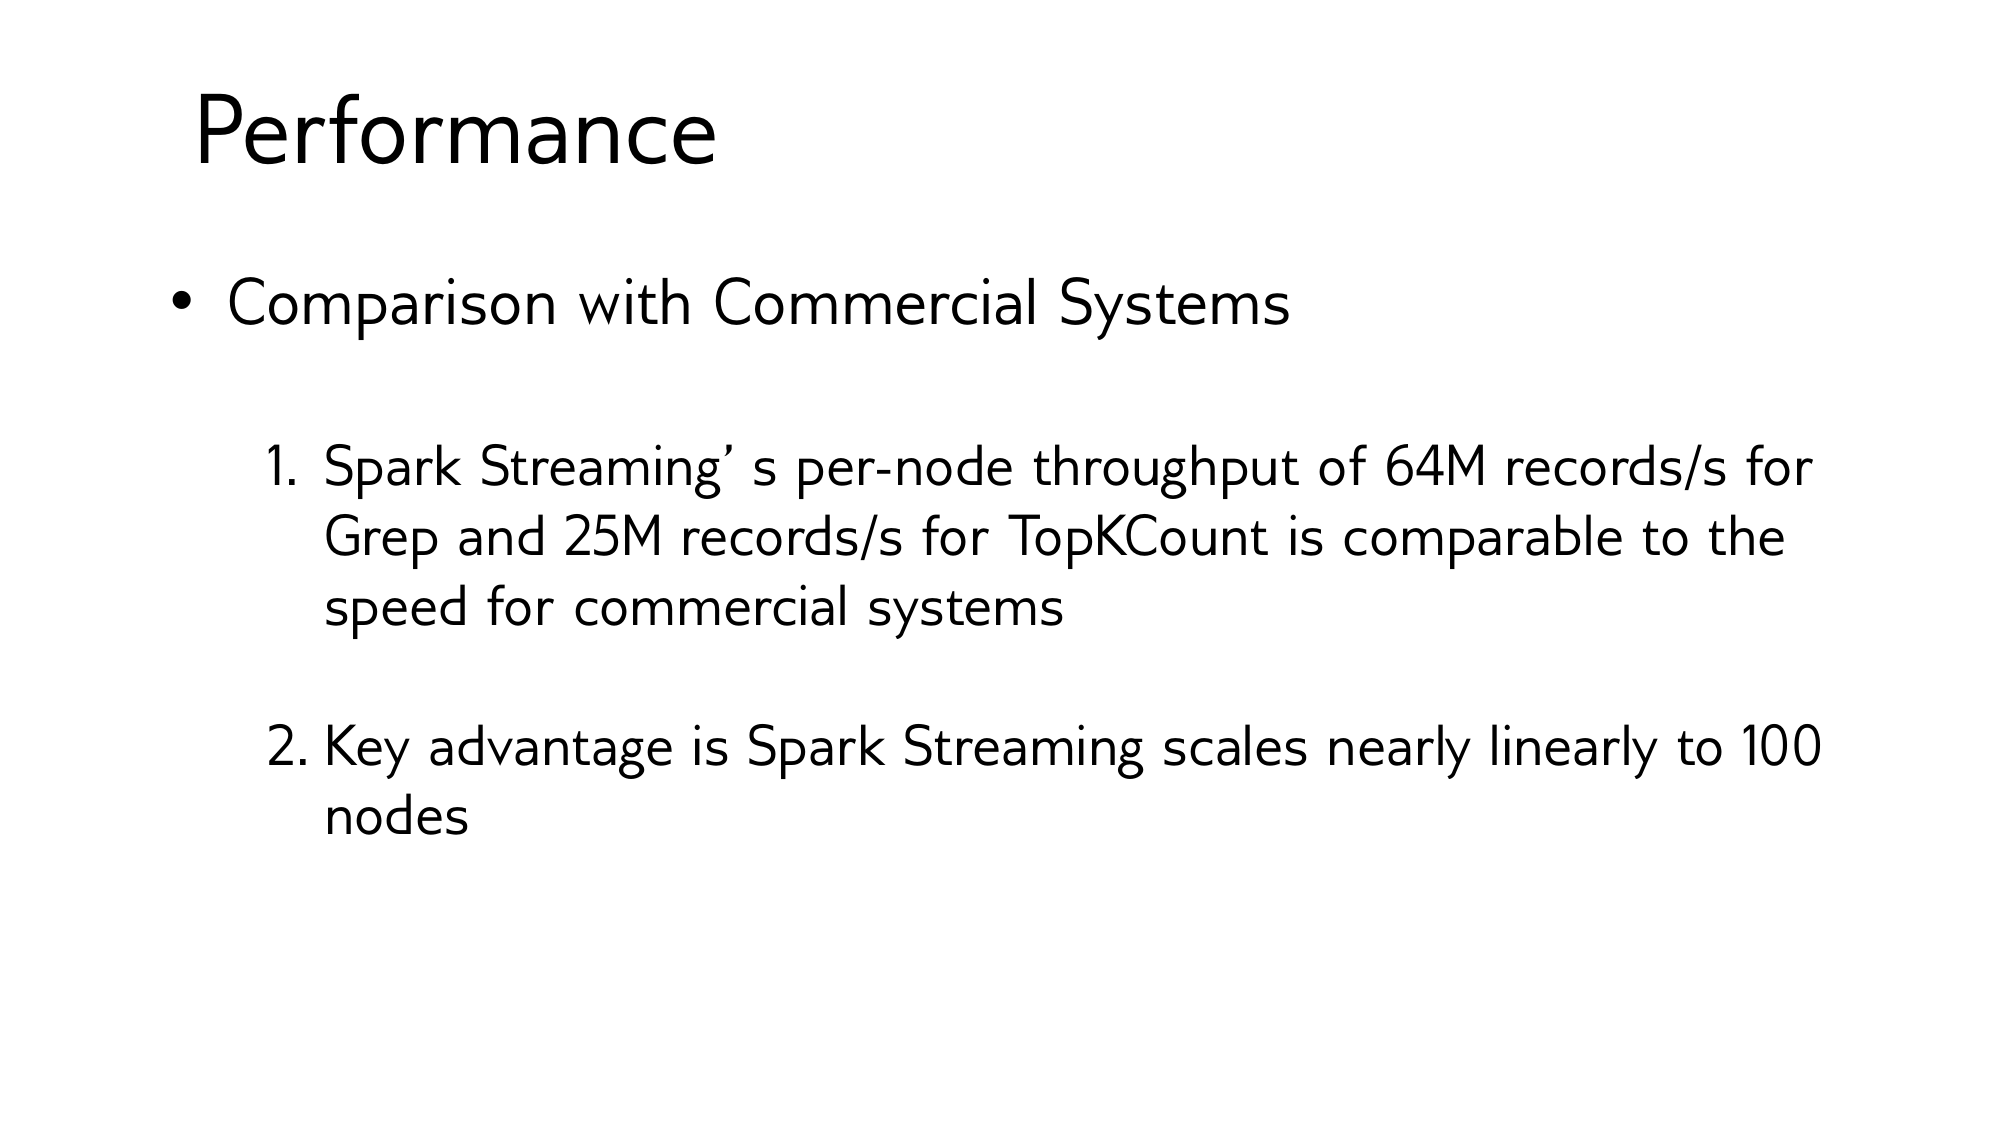

# Performance
Comparison with Commercial Systems

Spark Streaming’ s per-node throughput of 64M records/s for Grep and 25M records/s for TopKCount is comparable to the speed for commercial systems

Key advantage is Spark Streaming scales nearly linearly to 100 nodes